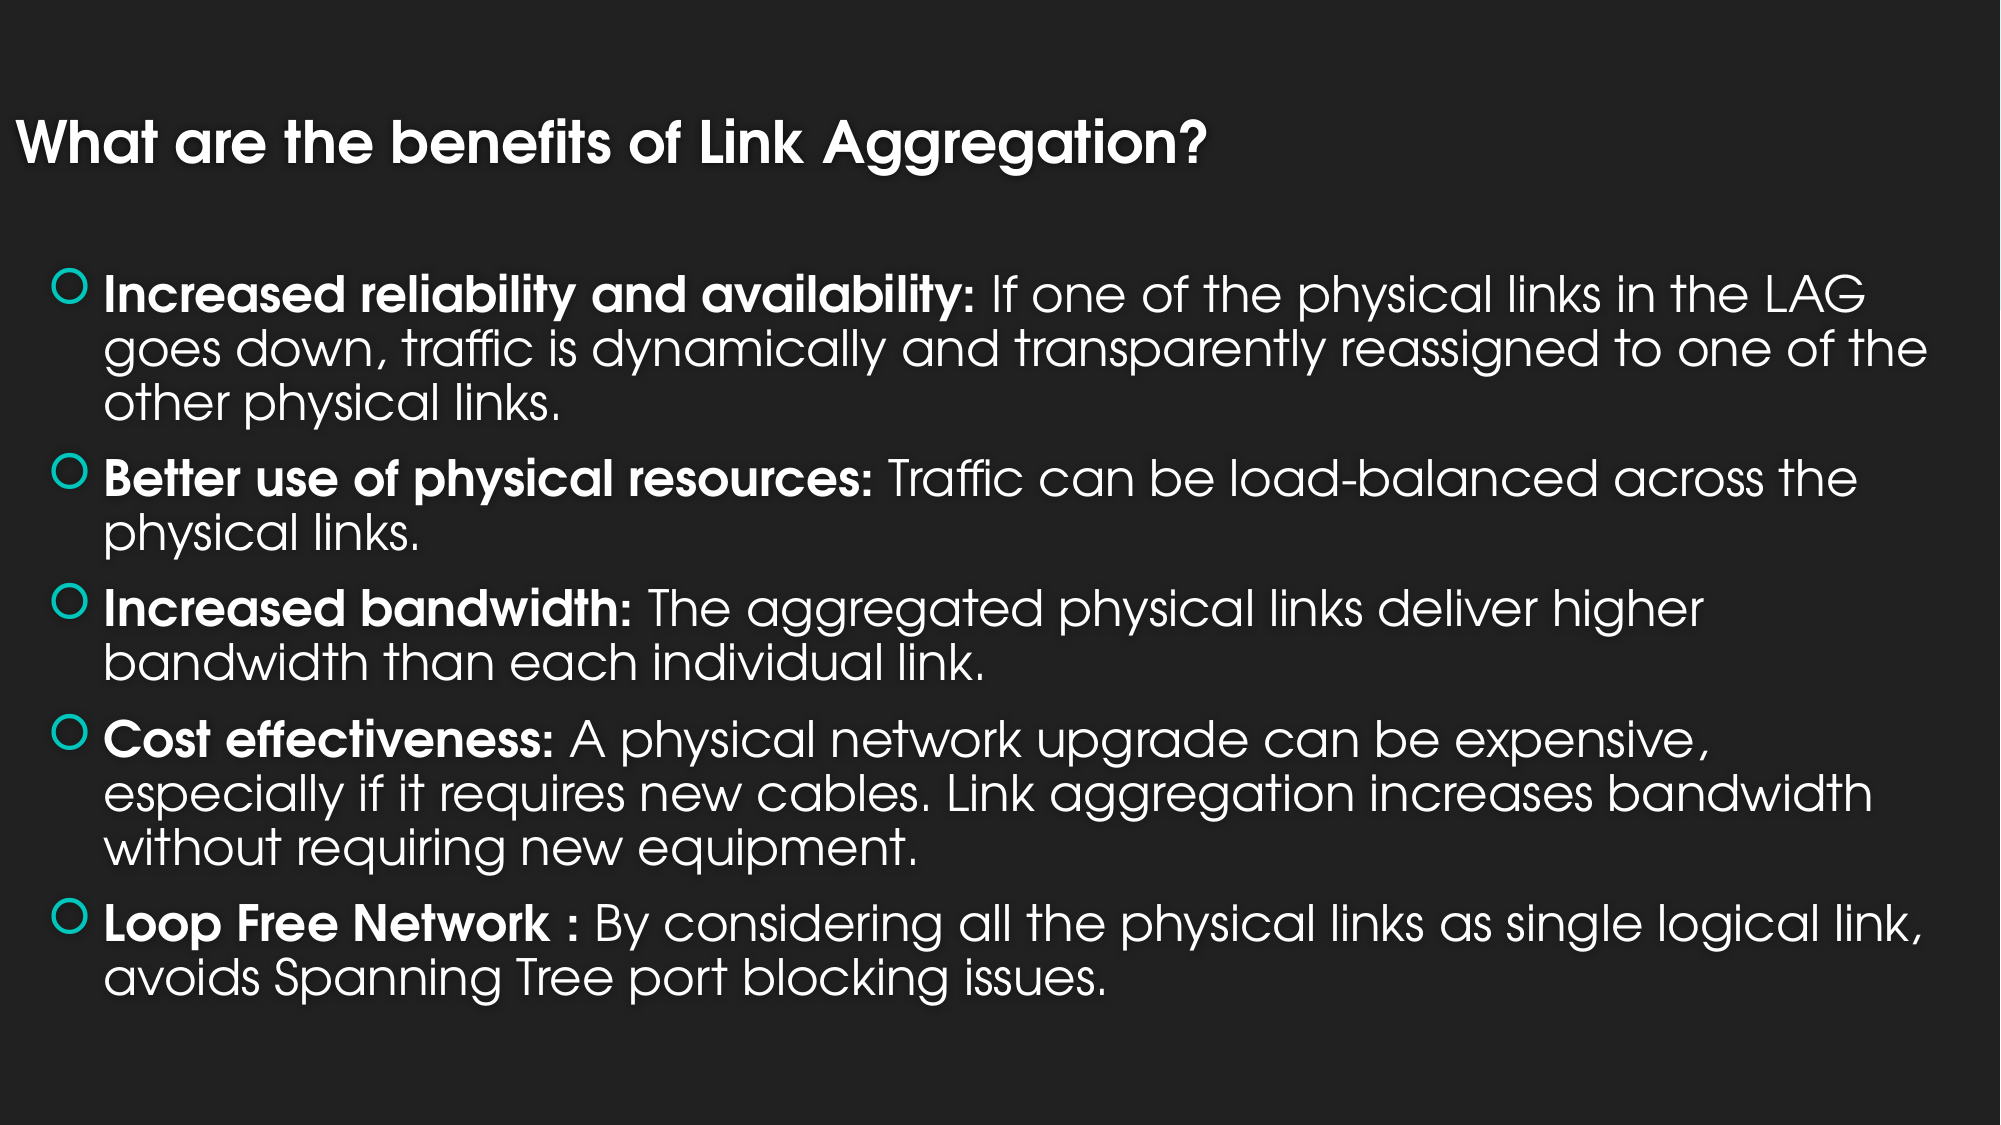

# What are the benefits of Link Aggregation?
Increased reliability and availability: If one of the physical links in the LAG goes down, traffic is dynamically and transparently reassigned to one of the other physical links.
Better use of physical resources: Traffic can be load-balanced across the physical links.
Increased bandwidth: The aggregated physical links deliver higher bandwidth than each individual link.
Cost effectiveness: A physical network upgrade can be expensive, especially if it requires new cables. Link aggregation increases bandwidth without requiring new equipment.
Loop Free Network : By considering all the physical links as single logical link, avoids Spanning Tree port blocking issues.